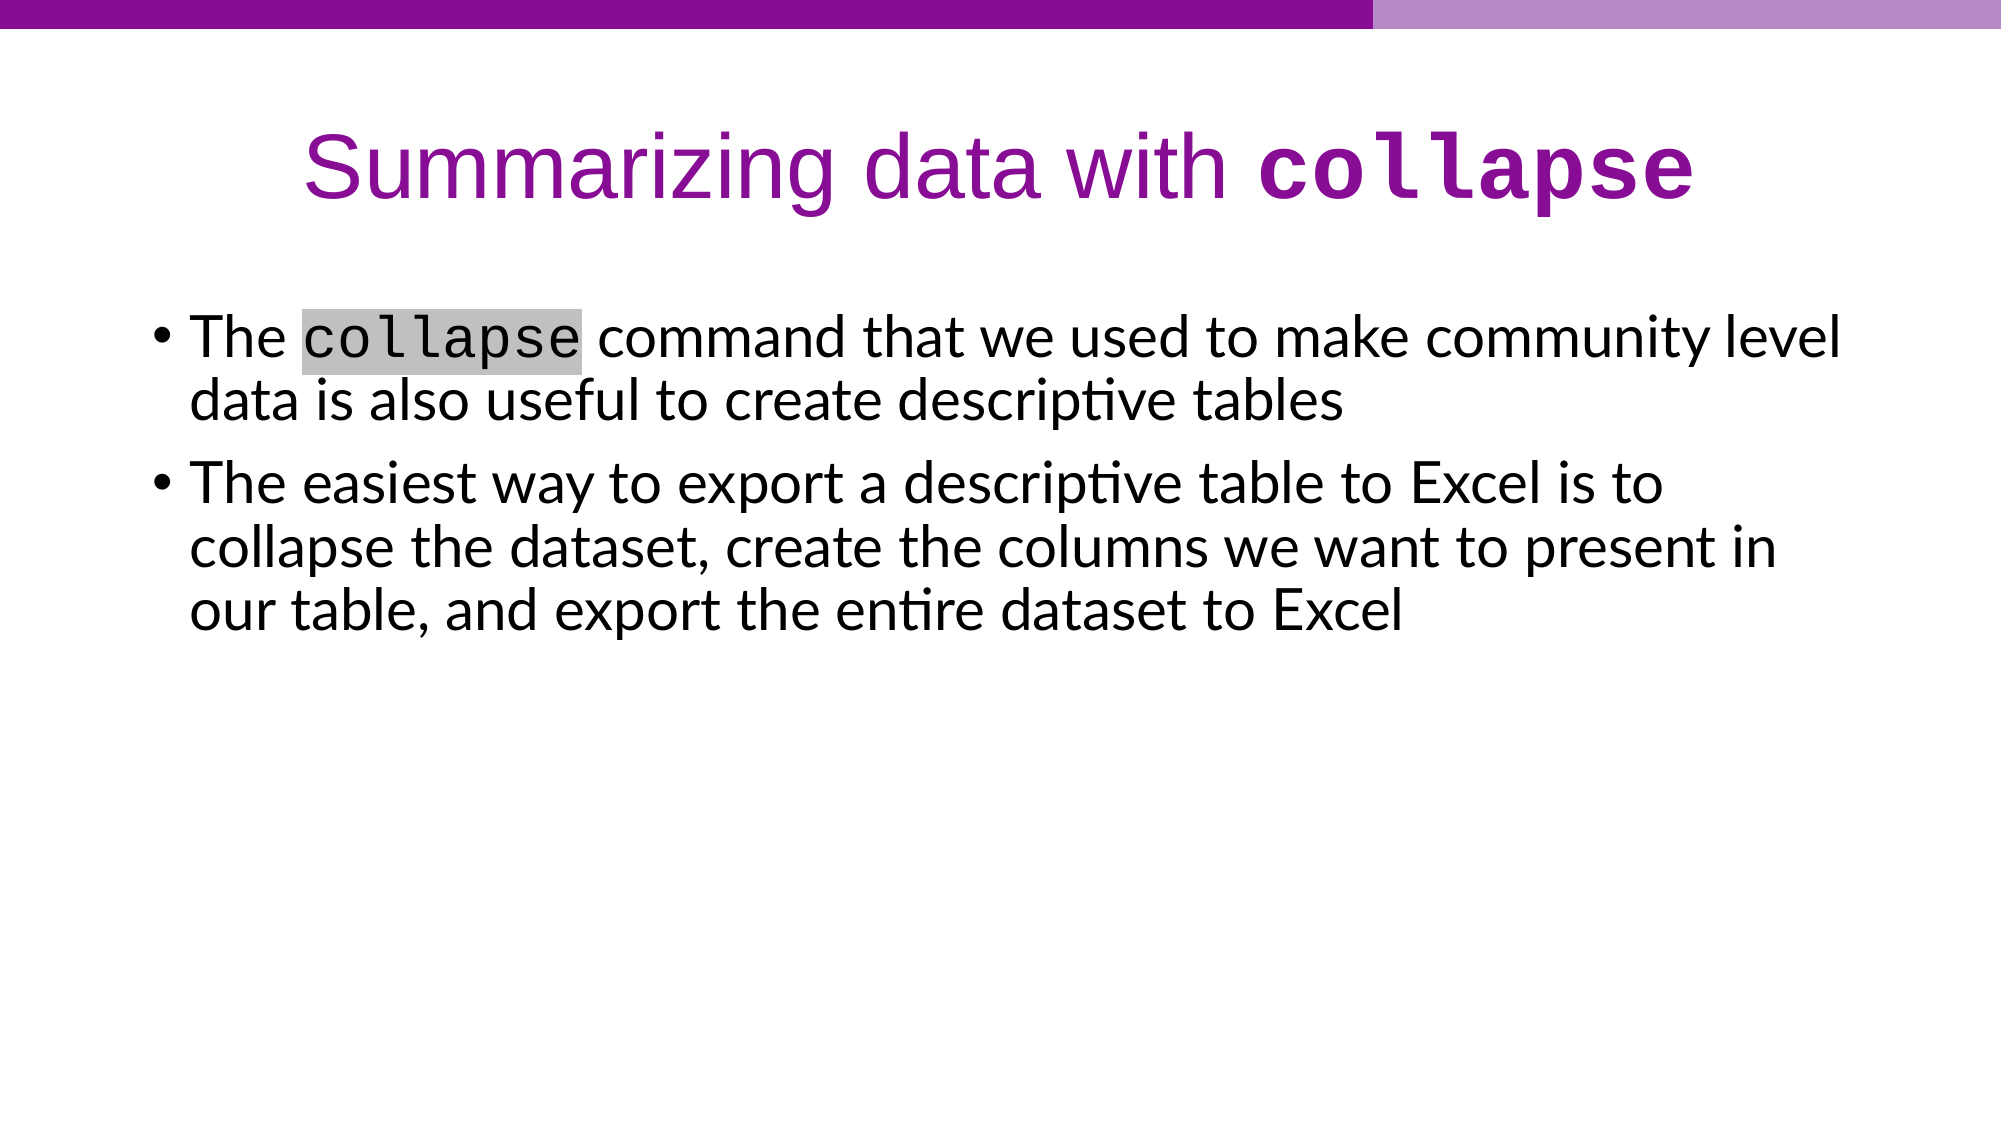

# Summarizing data with collapse
The collapse command that we used to make community level data is also useful to create descriptive tables
The easiest way to export a descriptive table to Excel is to collapse the dataset, create the columns we want to present in our table, and export the entire dataset to Excel